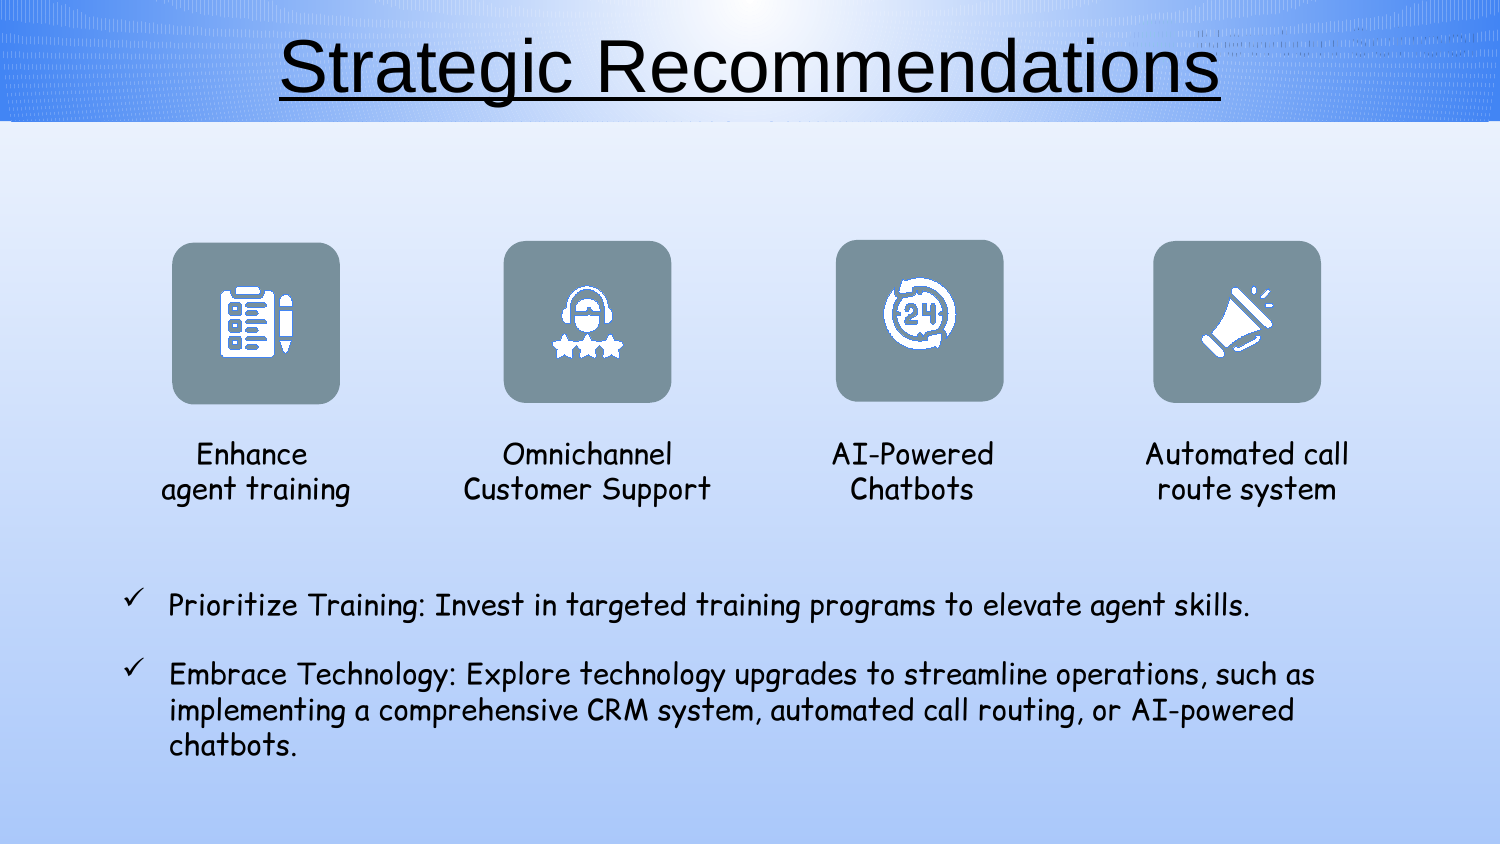

Strategic Recommendations

Enhance
agent training
Omnichannel
Customer Support
AI-Powered Chatbots
Automated call route system
Prioritize Training: Invest in targeted training programs to elevate agent skills.

Embrace Technology: Explore technology upgrades to streamline operations, such as implementing a comprehensive CRM system, automated call routing, or AI-powered chatbots.